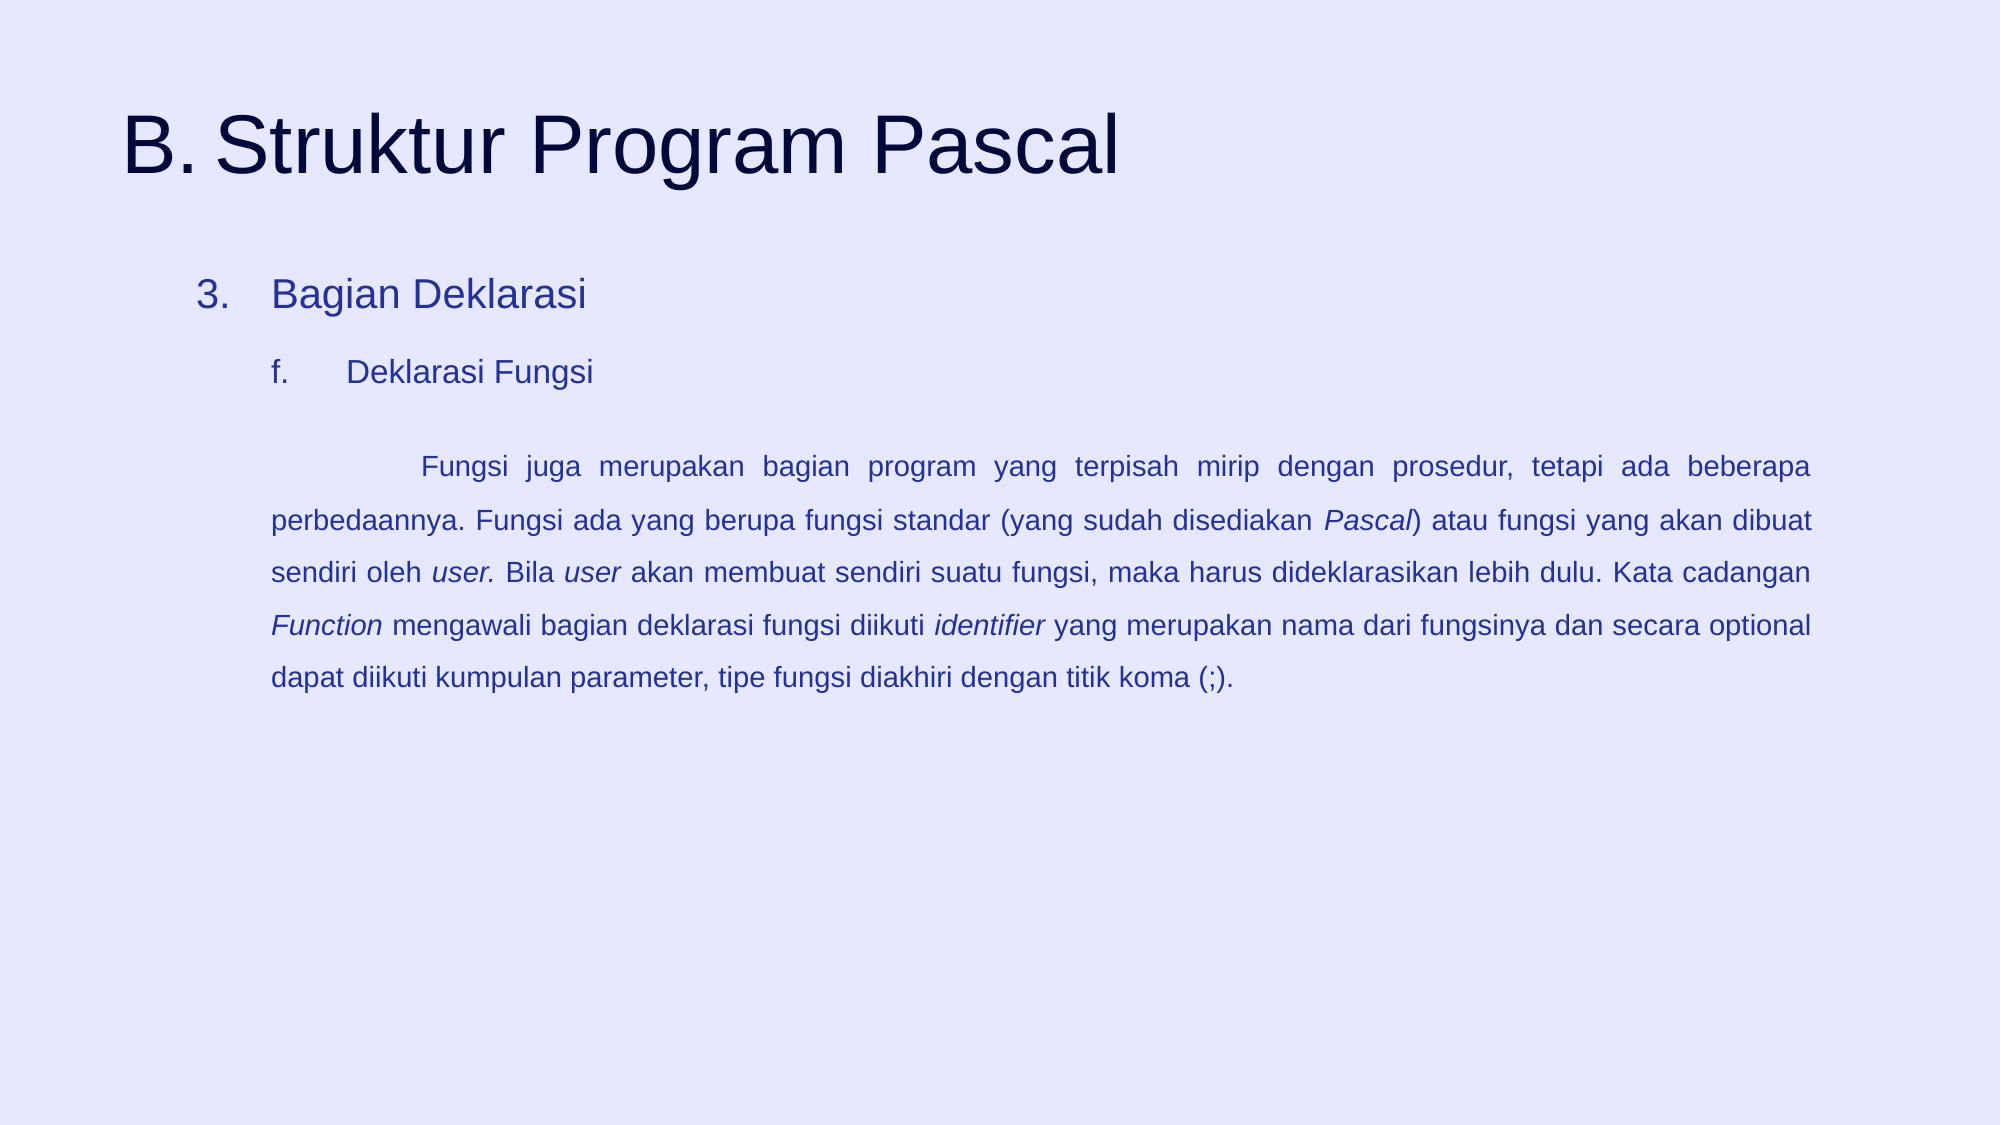

# B. Struktur Program Pascal
Bagian Deklarasi
Deklarasi Fungsi
	Fungsi juga merupakan bagian program yang terpisah mirip dengan prosedur, tetapi ada beberapa perbedaannya. Fungsi ada yang berupa fungsi standar (yang sudah disediakan Pascal) atau fungsi yang akan dibuat sendiri oleh user. Bila user akan membuat sendiri suatu fungsi, maka harus dideklarasikan lebih dulu. Kata cadangan Function mengawali bagian deklarasi fungsi diikuti identifier yang merupakan nama dari fungsinya dan secara optional dapat diikuti kumpulan parameter, tipe fungsi diakhiri dengan titik koma (;).